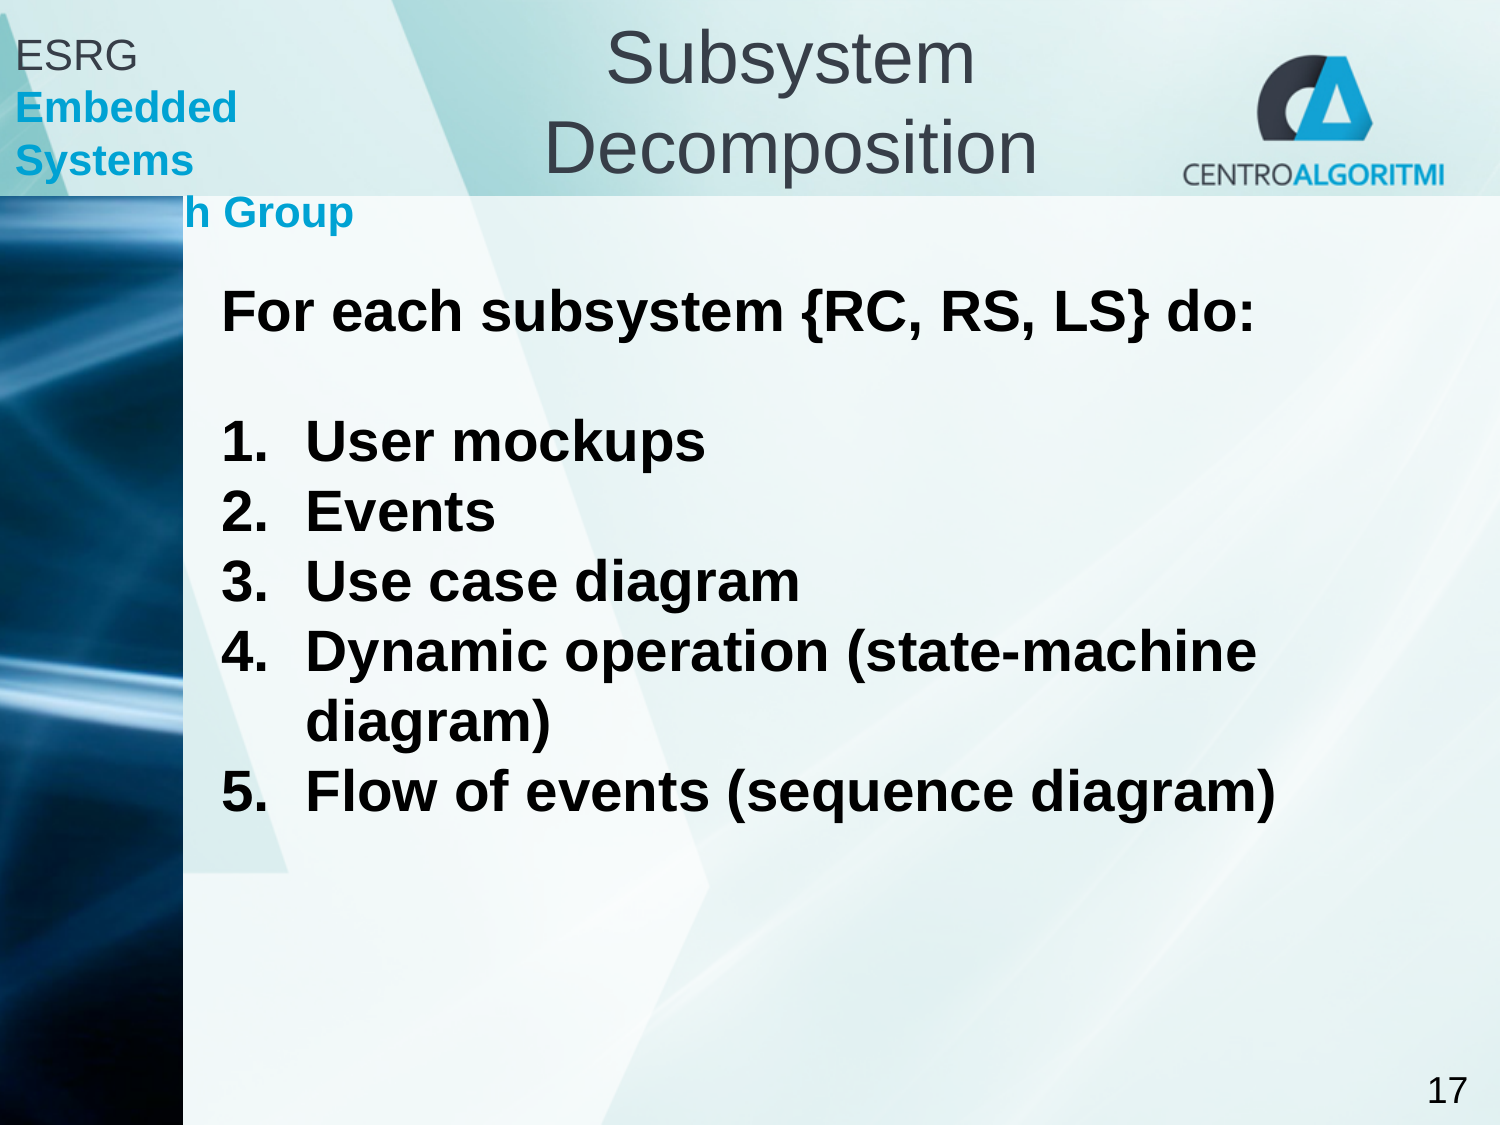

# Subsystem Decomposition
For each subsystem {RC, RS, LS} do:
User mockups
Events
Use case diagram
Dynamic operation (state-machine diagram)
Flow of events (sequence diagram)
17